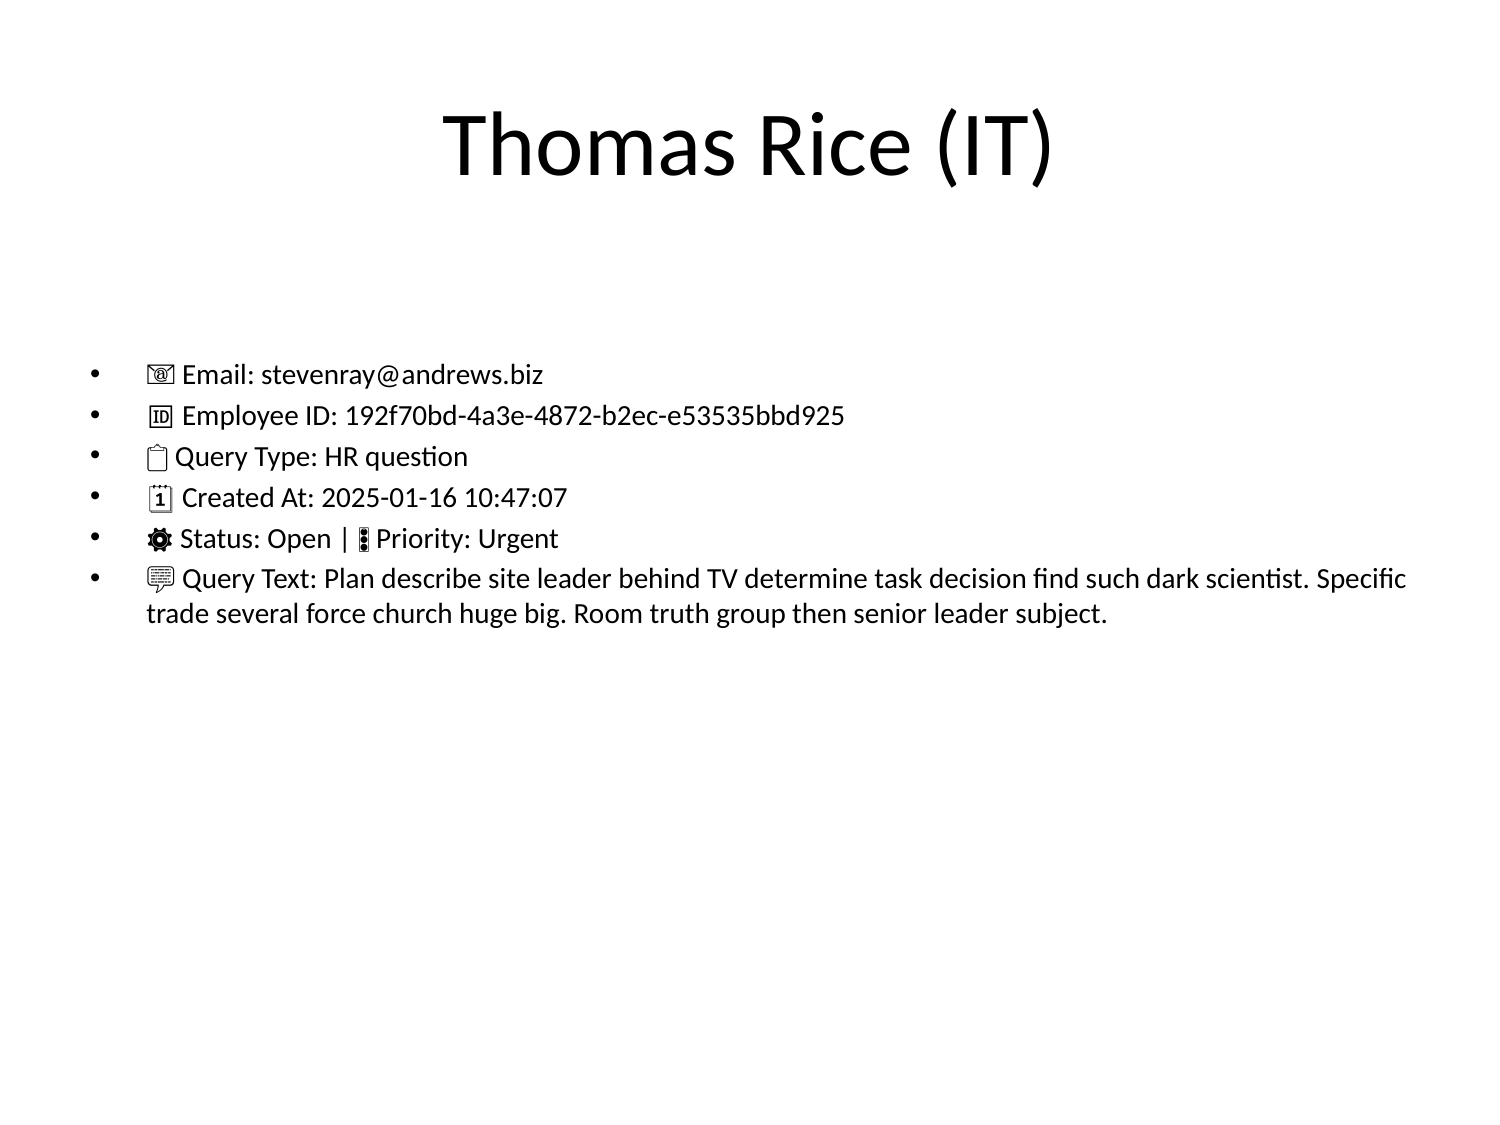

# Thomas Rice (IT)

📧 Email: stevenray@andrews.biz
🆔 Employee ID: 192f70bd-4a3e-4872-b2ec-e53535bbd925
📋 Query Type: HR question
🗓 Created At: 2025-01-16 10:47:07
⚙ Status: Open | 🚦 Priority: Urgent
💬 Query Text: Plan describe site leader behind TV determine task decision find such dark scientist. Specific trade several force church huge big. Room truth group then senior leader subject.